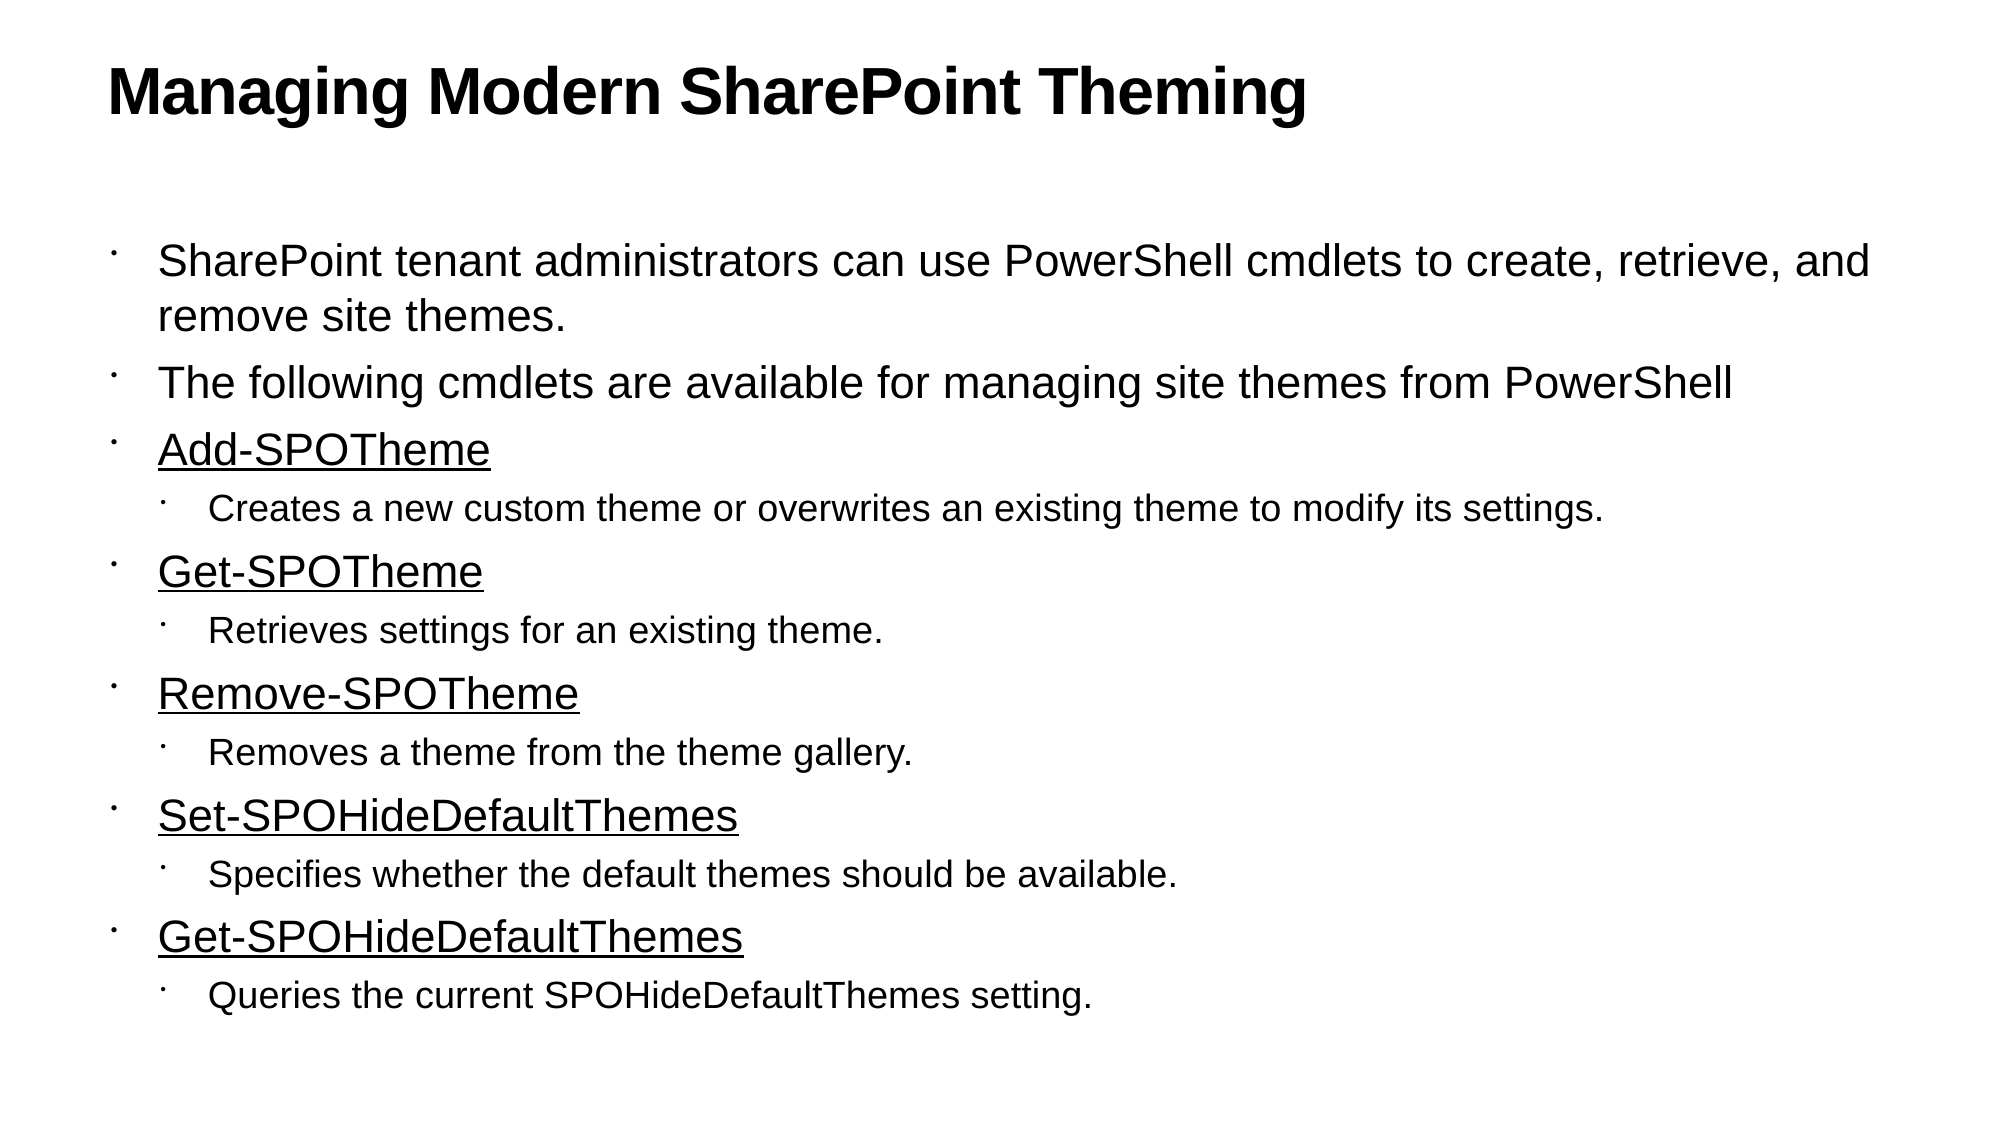

# Managing Modern SharePoint Theming
SharePoint tenant administrators can use PowerShell cmdlets to create, retrieve, and remove site themes.
The following cmdlets are available for managing site themes from PowerShell
Add-SPOTheme
Creates a new custom theme or overwrites an existing theme to modify its settings.
Get-SPOTheme
Retrieves settings for an existing theme.
Remove-SPOTheme
Removes a theme from the theme gallery.
Set-SPOHideDefaultThemes
Specifies whether the default themes should be available.
Get-SPOHideDefaultThemes
Queries the current SPOHideDefaultThemes setting.